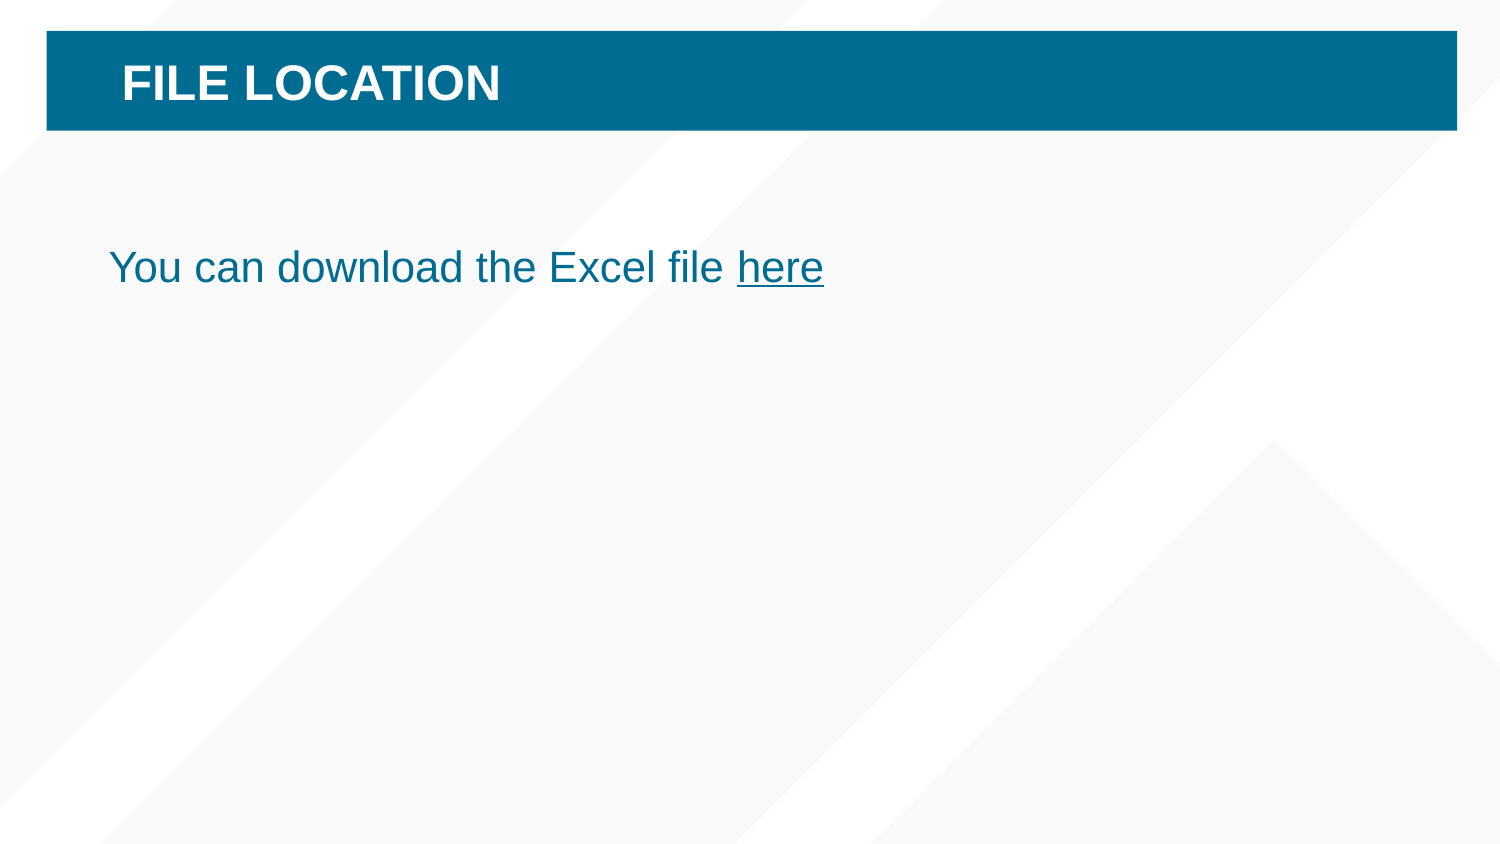

# File location
You can download the Excel file here